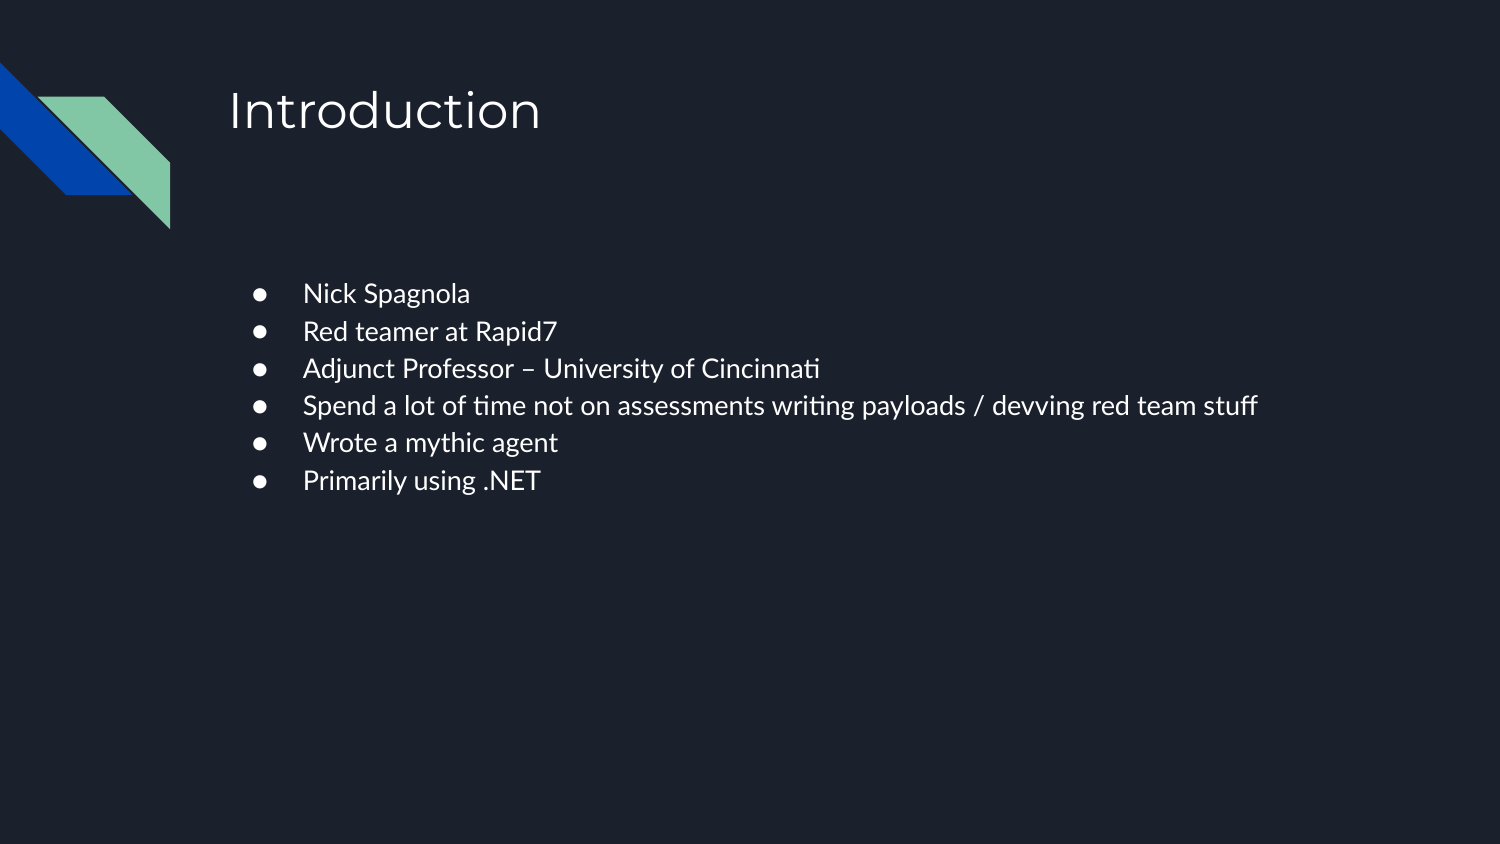

# Introduction
Nick Spagnola
Red teamer at Rapid7
Adjunct Professor – University of Cincinnati
Spend a lot of time not on assessments writing payloads / devving red team stuff
Wrote a mythic agent
Primarily using .NET